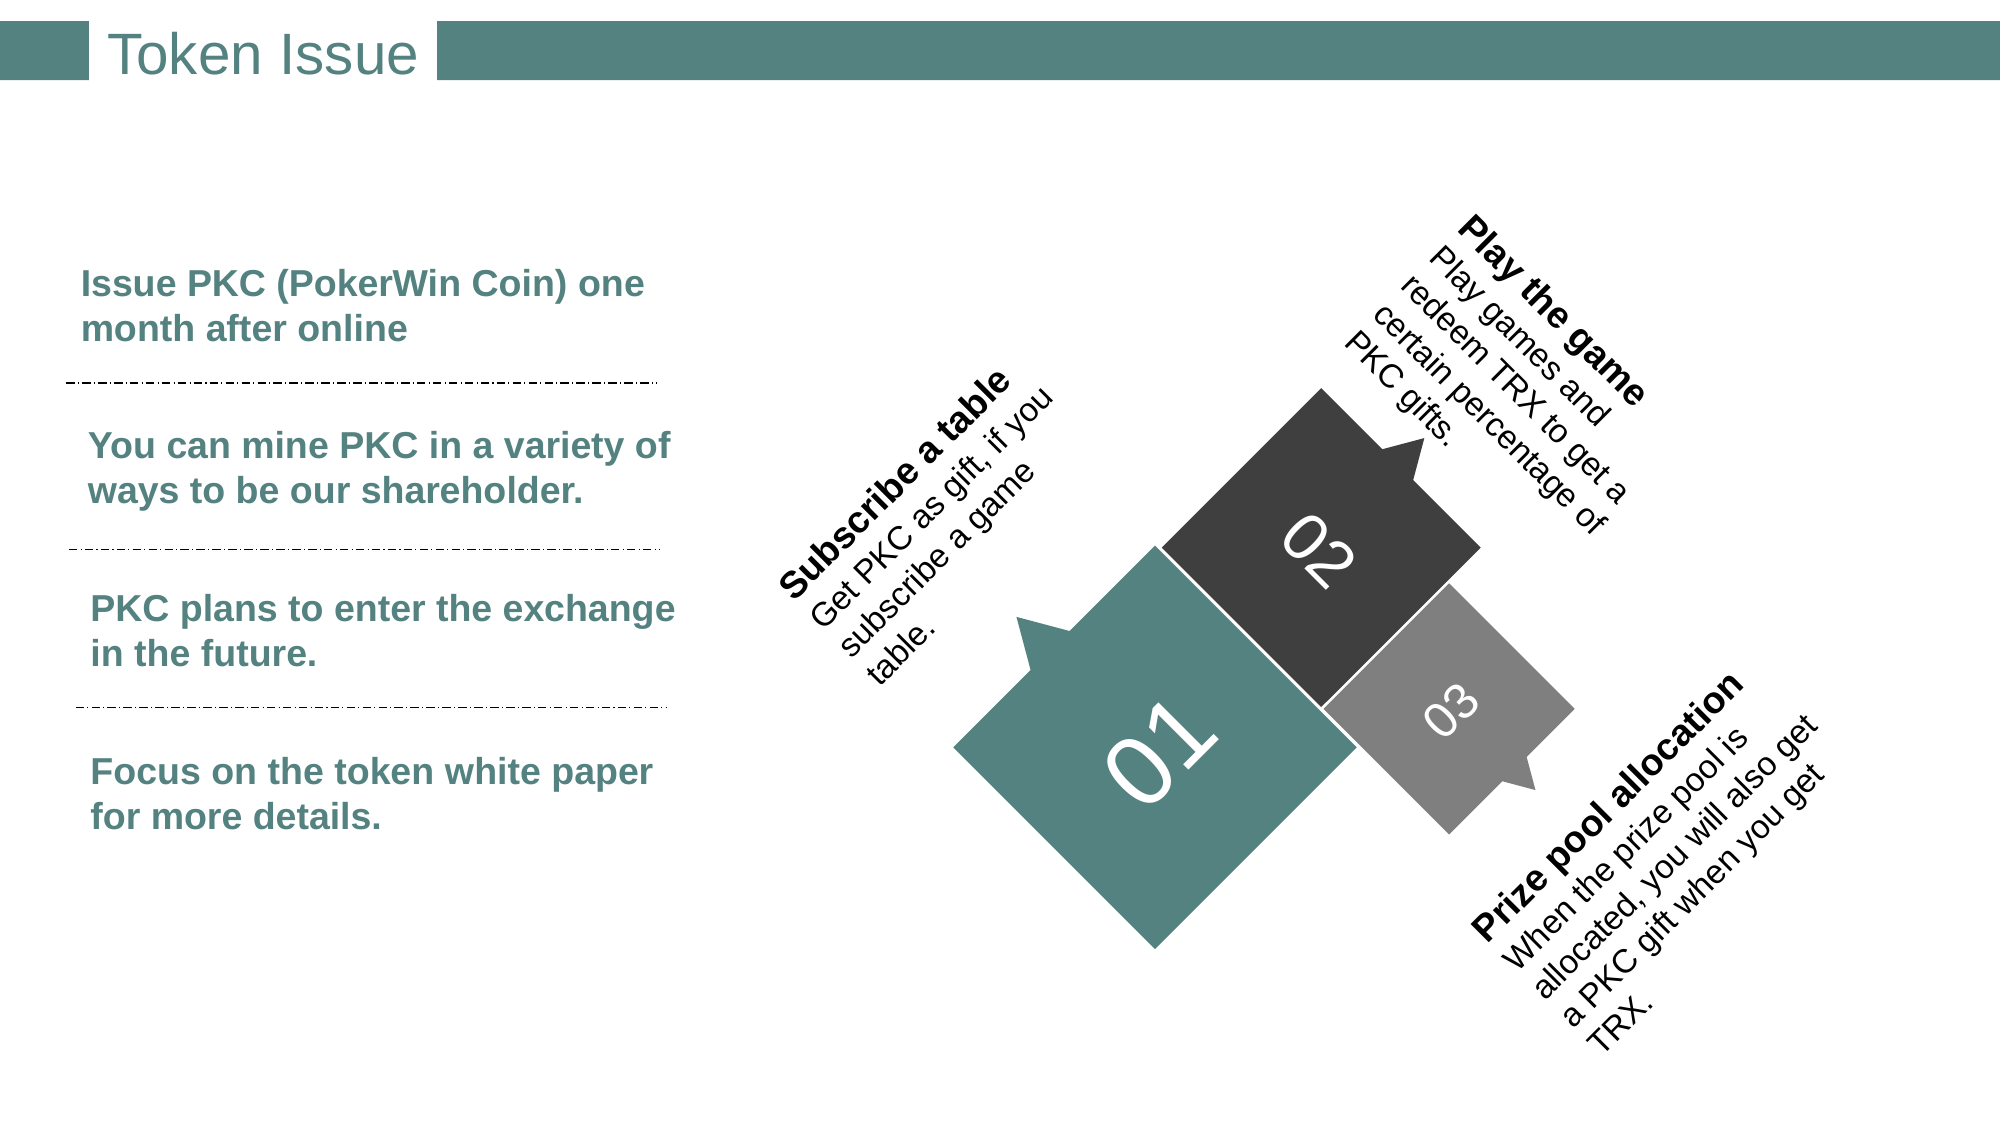

# Token Issue
Issue PKC (PokerWin Coin) one month after online
You can mine PKC in a variety of ways to be our shareholder.
PKC plans to enter the exchange in the future.
Focus on the token white paper for more details.
Play the game
Play games and redeem TRX to get a certain percentage of PKC gifts.
Subscribe a table
Get PKC as gift, if you subscribe a game table.

02

01

03
Prize pool allocation
When the prize pool is allocated, you will also get a PKC gift when you get TRX.